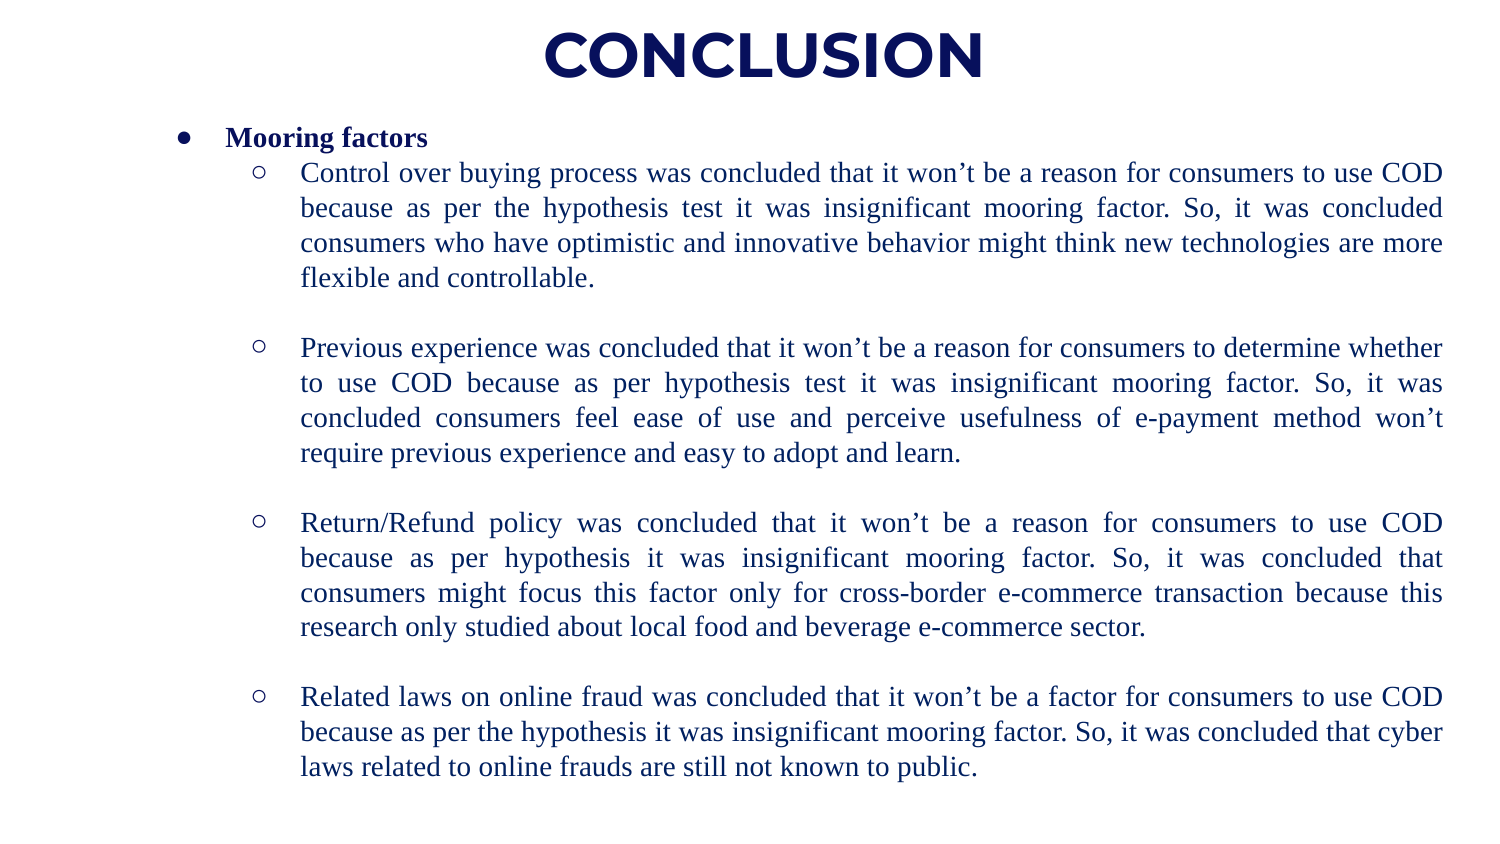

# CONCLUSION

Mooring factors
Control over buying process was concluded that it won’t be a reason for consumers to use COD because as per the hypothesis test it was insignificant mooring factor. So, it was concluded consumers who have optimistic and innovative behavior might think new technologies are more flexible and controllable.

Previous experience was concluded that it won’t be a reason for consumers to determine whether to use COD because as per hypothesis test it was insignificant mooring factor. So, it was concluded consumers feel ease of use and perceive usefulness of e-payment method won’t require previous experience and easy to adopt and learn.

Return/Refund policy was concluded that it won’t be a reason for consumers to use COD because as per hypothesis it was insignificant mooring factor. So, it was concluded that consumers might focus this factor only for cross-border e-commerce transaction because this research only studied about local food and beverage e-commerce sector.

Related laws on online fraud was concluded that it won’t be a factor for consumers to use COD because as per the hypothesis it was insignificant mooring factor. So, it was concluded that cyber laws related to online frauds are still not known to public.